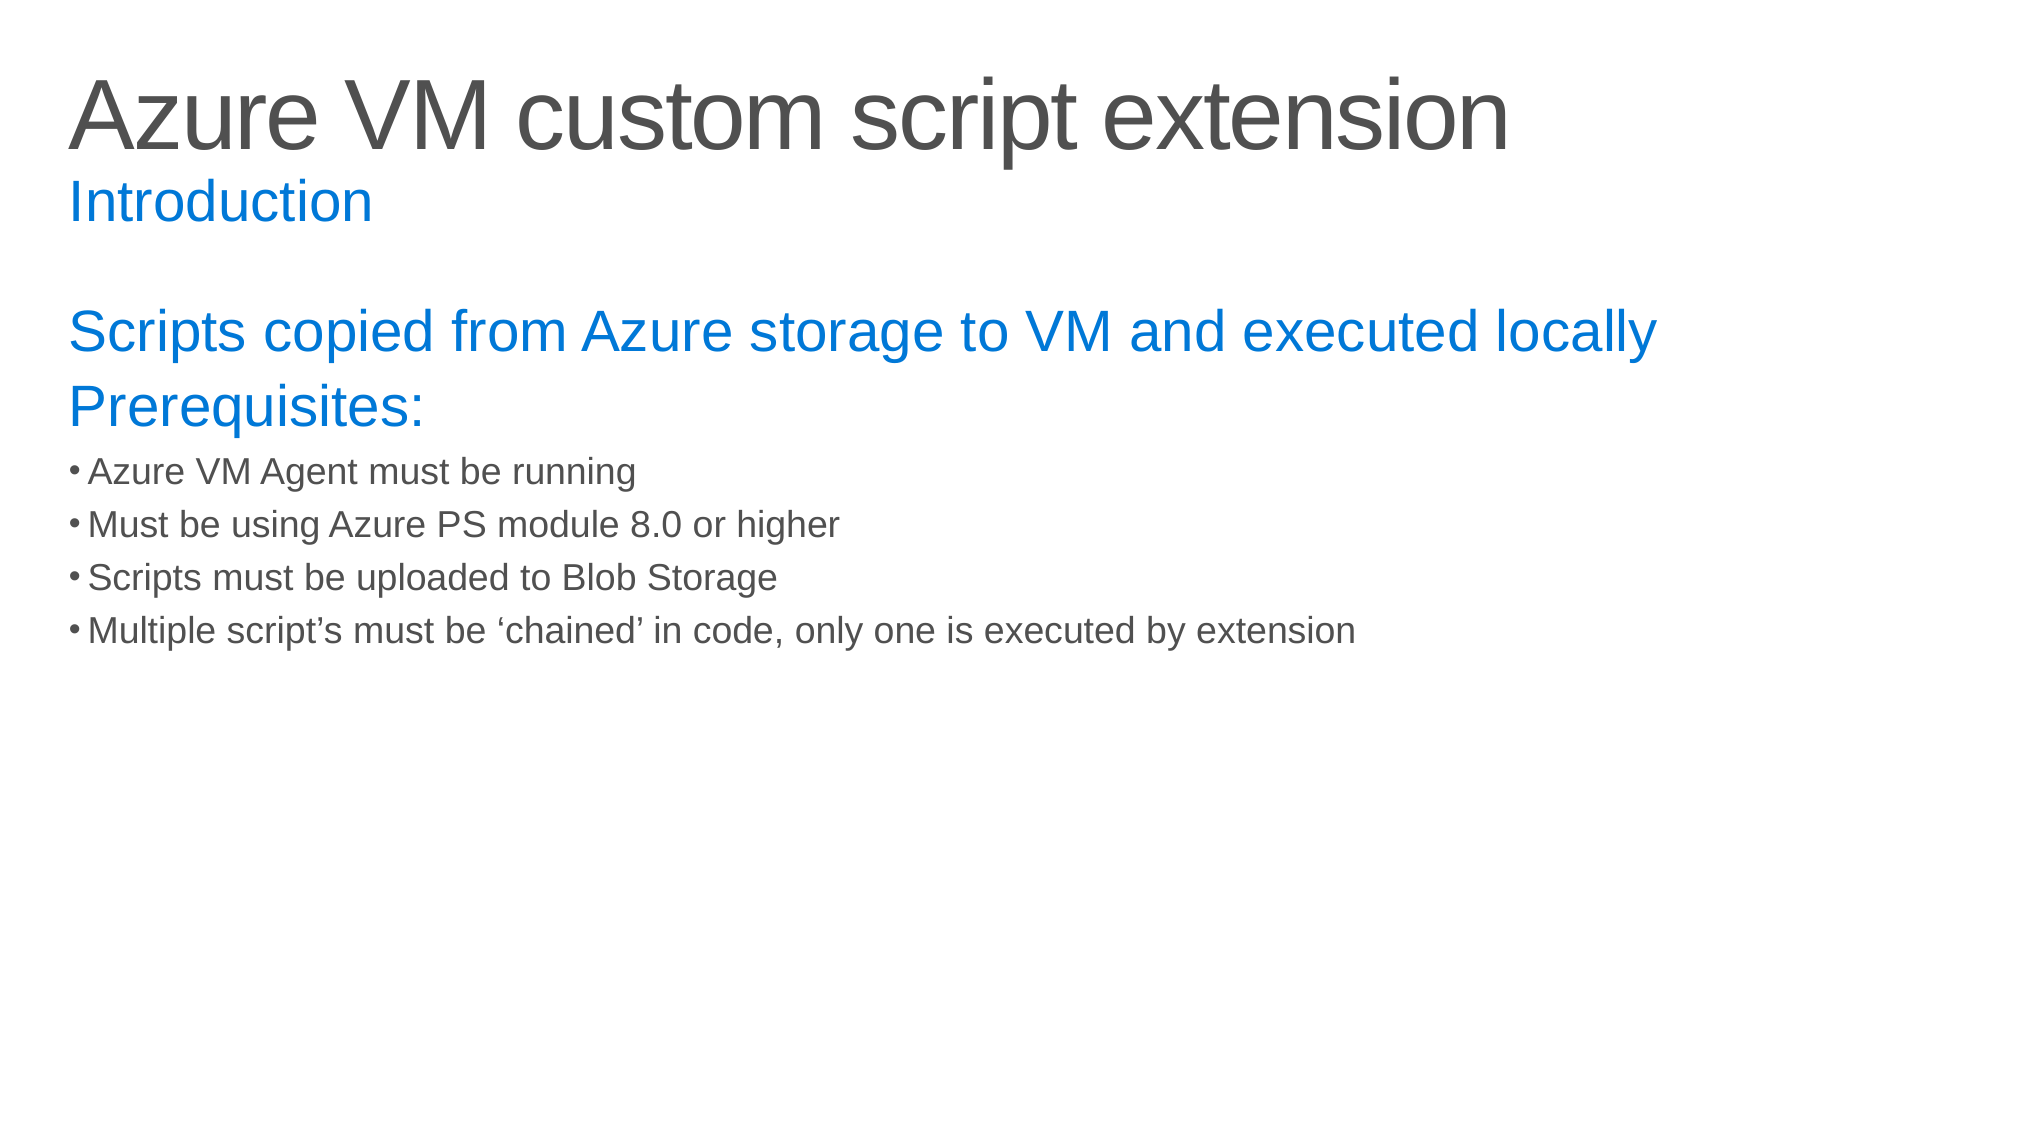

# Azure VM custom script extension Introduction
Scripts copied from Azure storage to VM and executed locally
Prerequisites:
Azure VM Agent must be running
Must be using Azure PS module 8.0 or higher
Scripts must be uploaded to Blob Storage
Multiple script’s must be ‘chained’ in code, only one is executed by extension